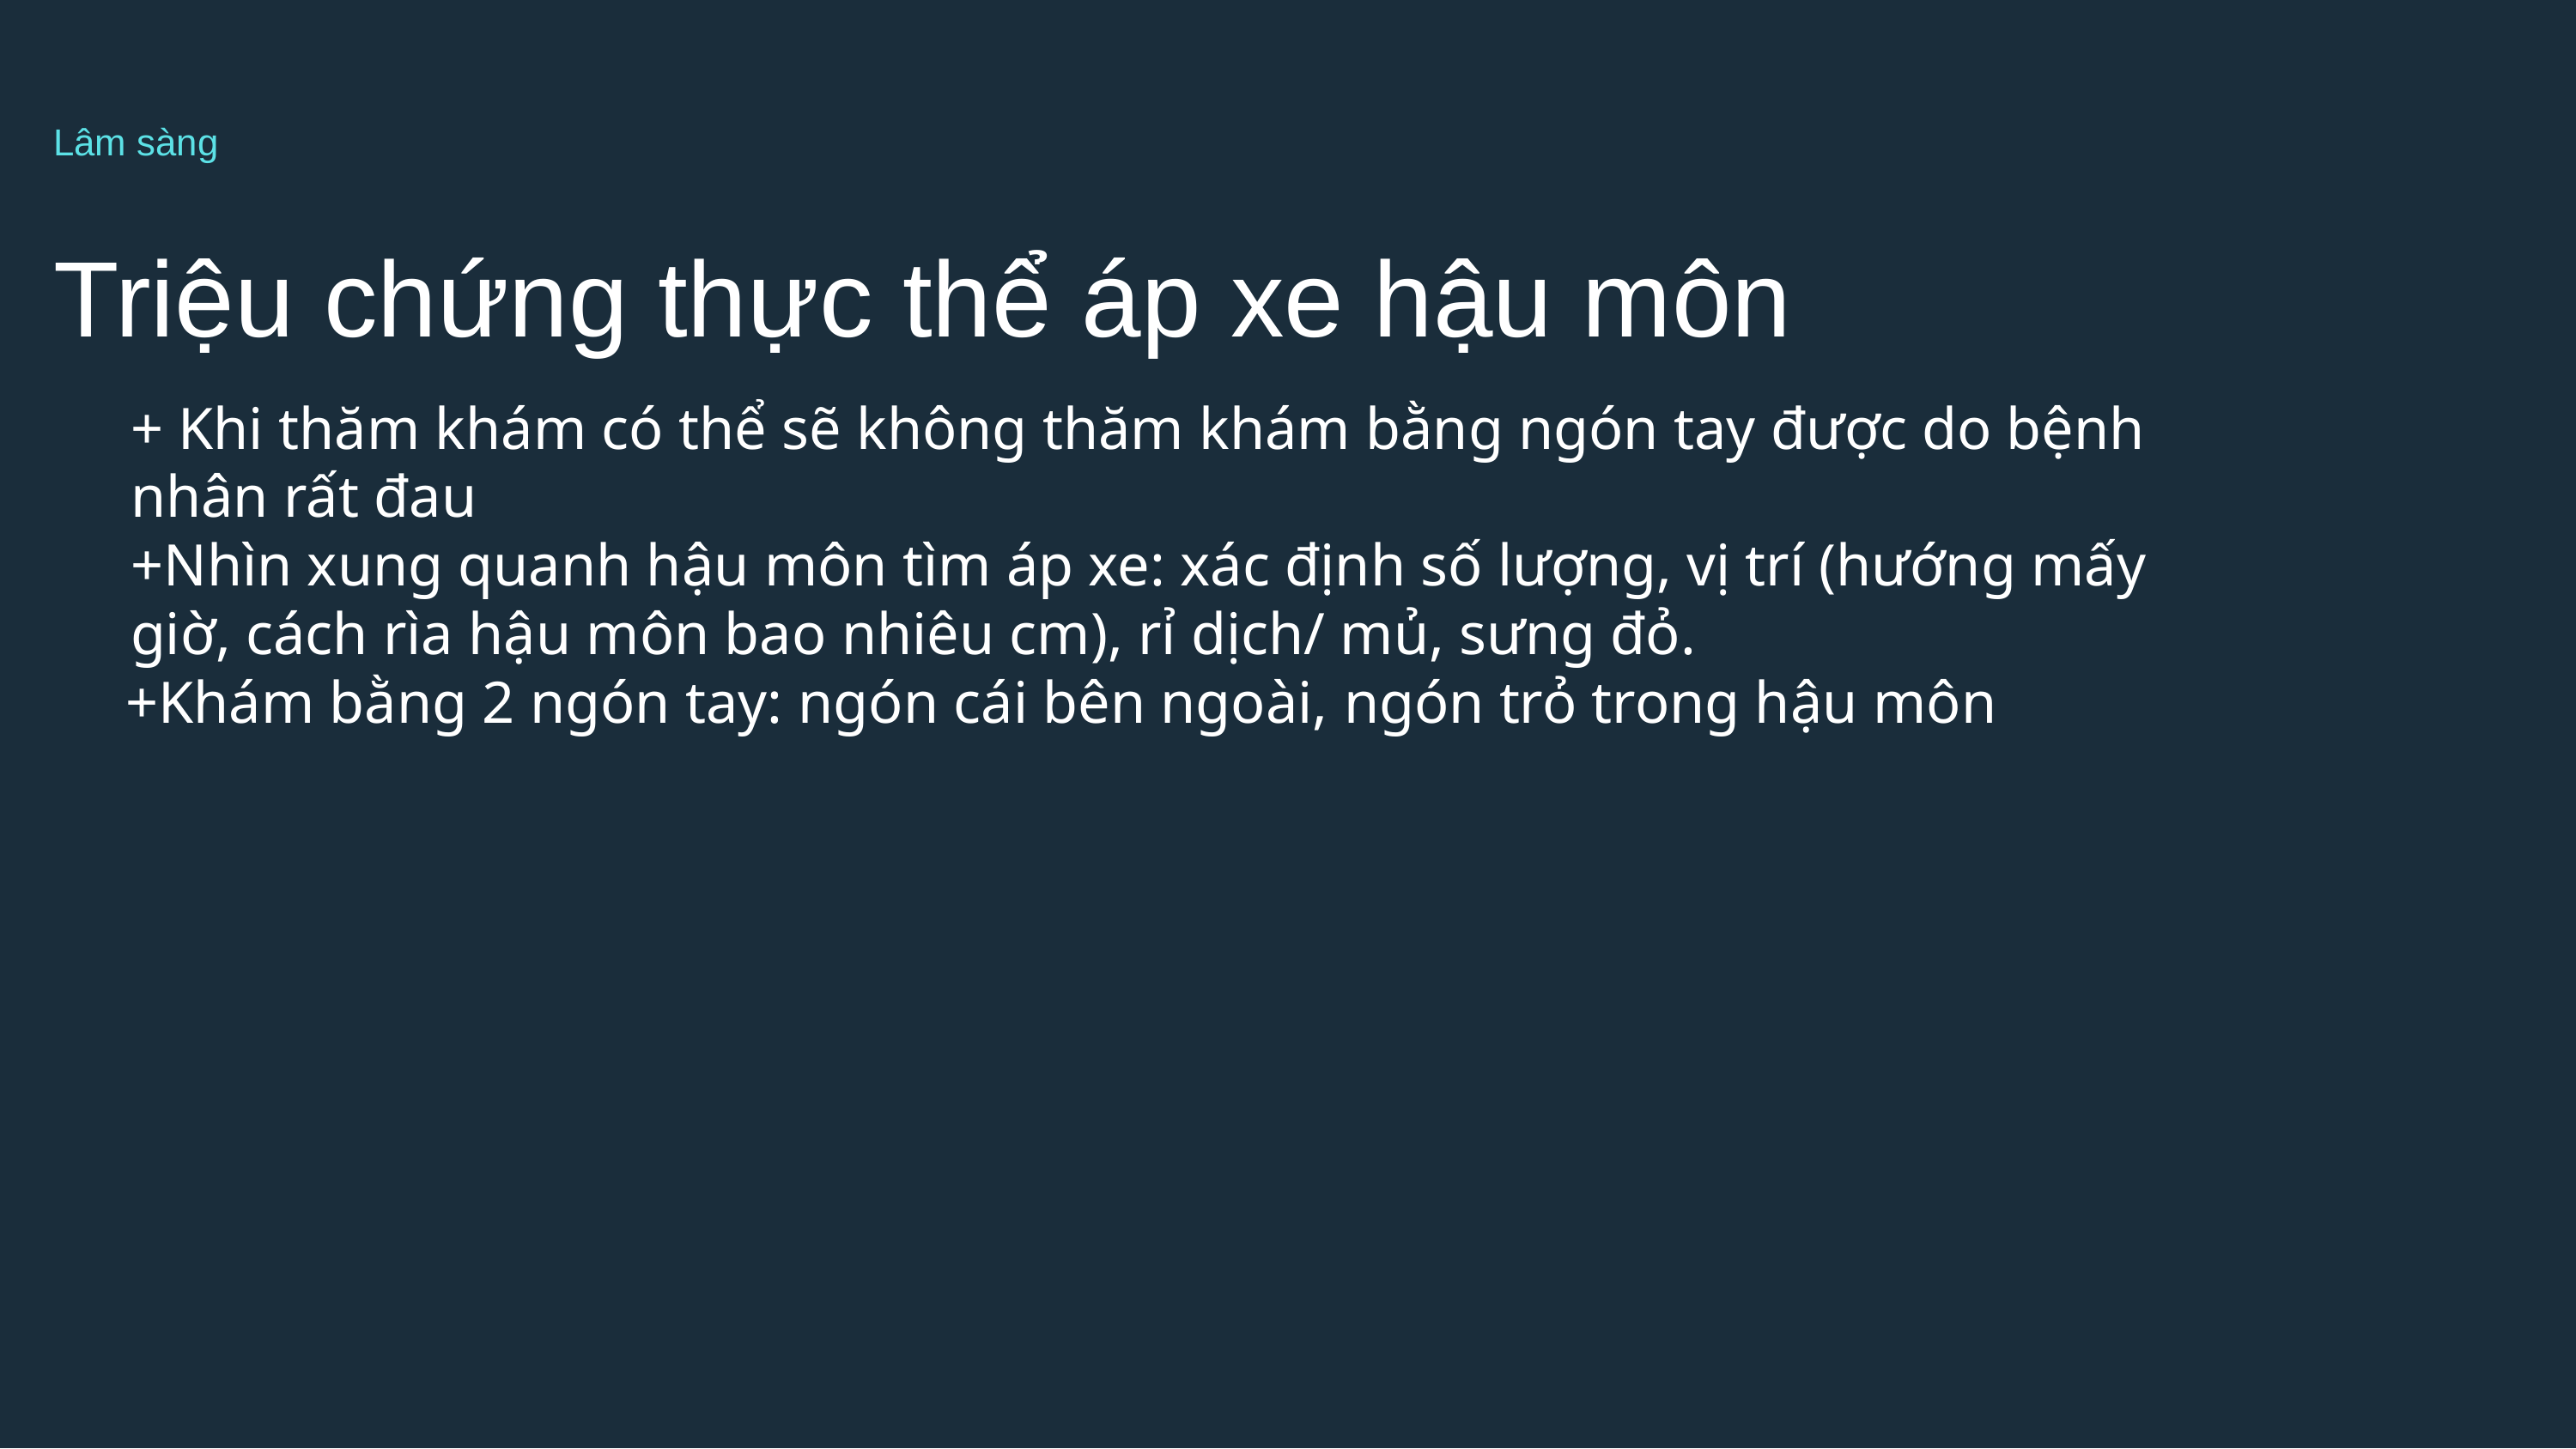

Lâm sàng
Triệu chứng thực thể áp xe hậu môn
+ Khi thăm khám có thể sẽ không thăm khám bằng ngón tay được do bệnh nhân rất đau
+Nhìn xung quanh hậu môn tìm áp xe: xác định số lượng, vị trí (hướng mấy giờ, cách rìa hậu môn bao nhiêu cm), rỉ dịch/ mủ, sưng đỏ.
    +Khám bằng 2 ngón tay: ngón cái bên ngoài, ngón trỏ trong hậu môn